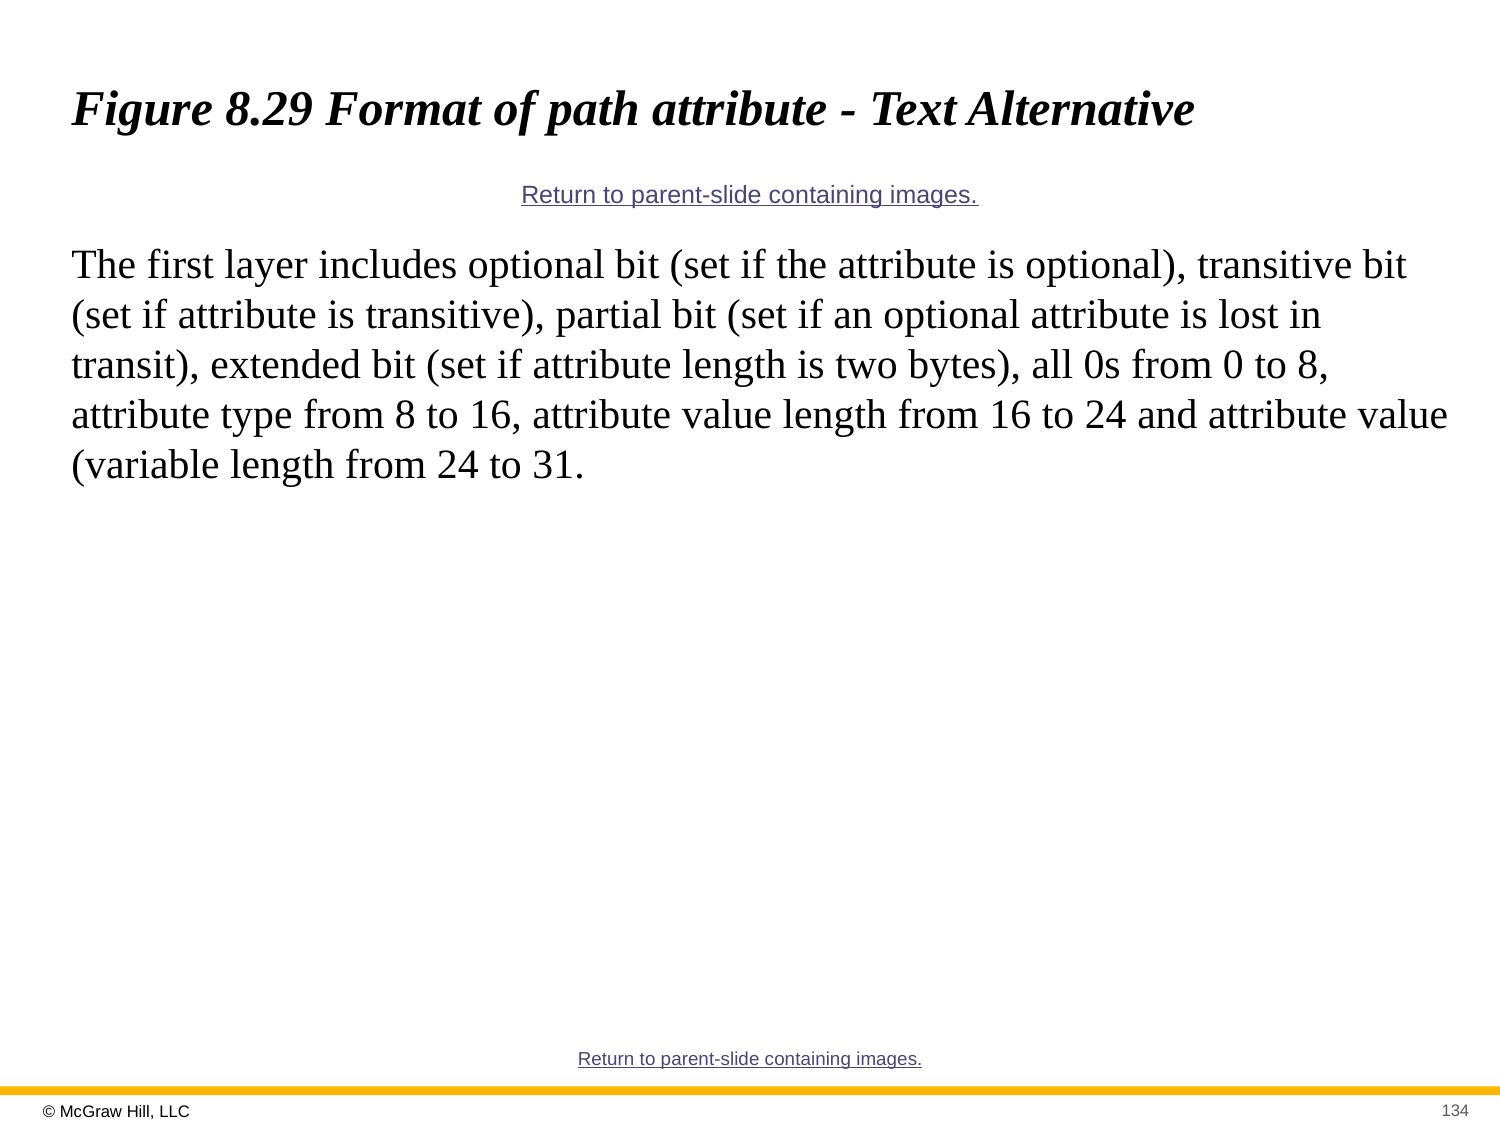

# Figure 8.29 Format of path attribute - Text Alternative
Return to parent-slide containing images.
The first layer includes optional bit (set if the attribute is optional), transitive bit (set if attribute is transitive), partial bit (set if an optional attribute is lost in transit), extended bit (set if attribute length is two bytes), all 0s from 0 to 8, attribute type from 8 to 16, attribute value length from 16 to 24 and attribute value (variable length from 24 to 31.
Return to parent-slide containing images.
134